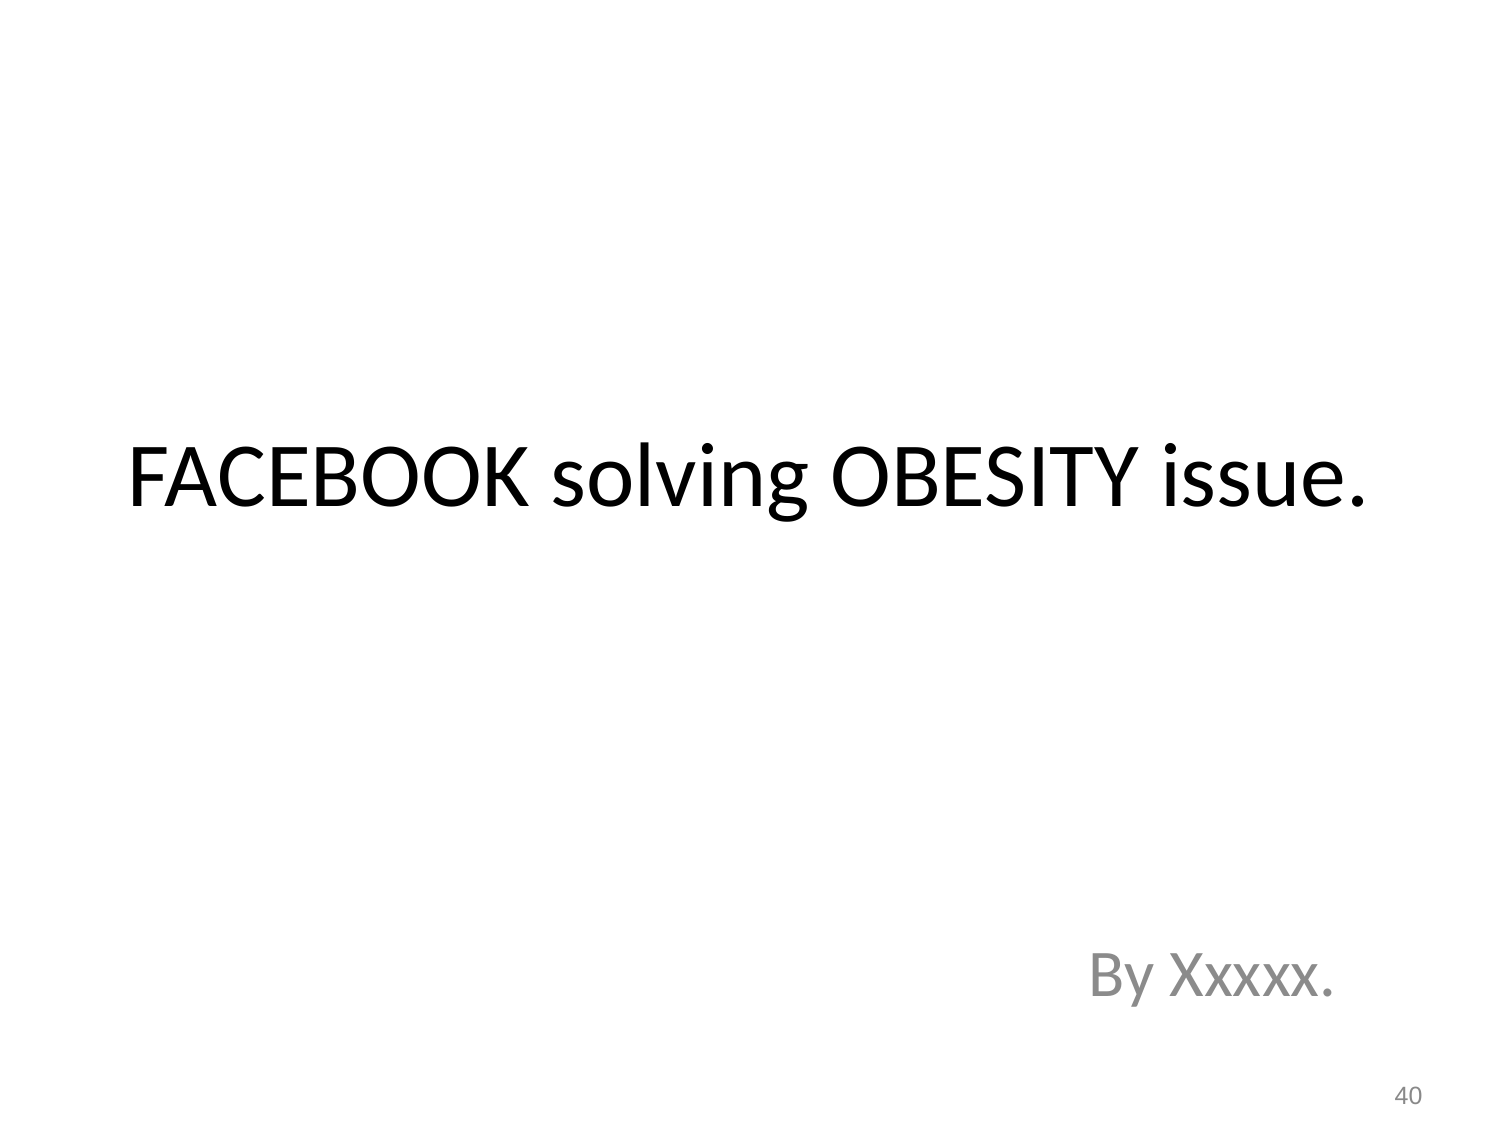

# FACEBOOK solving OBESITY issue.
By Xxxxx.
40